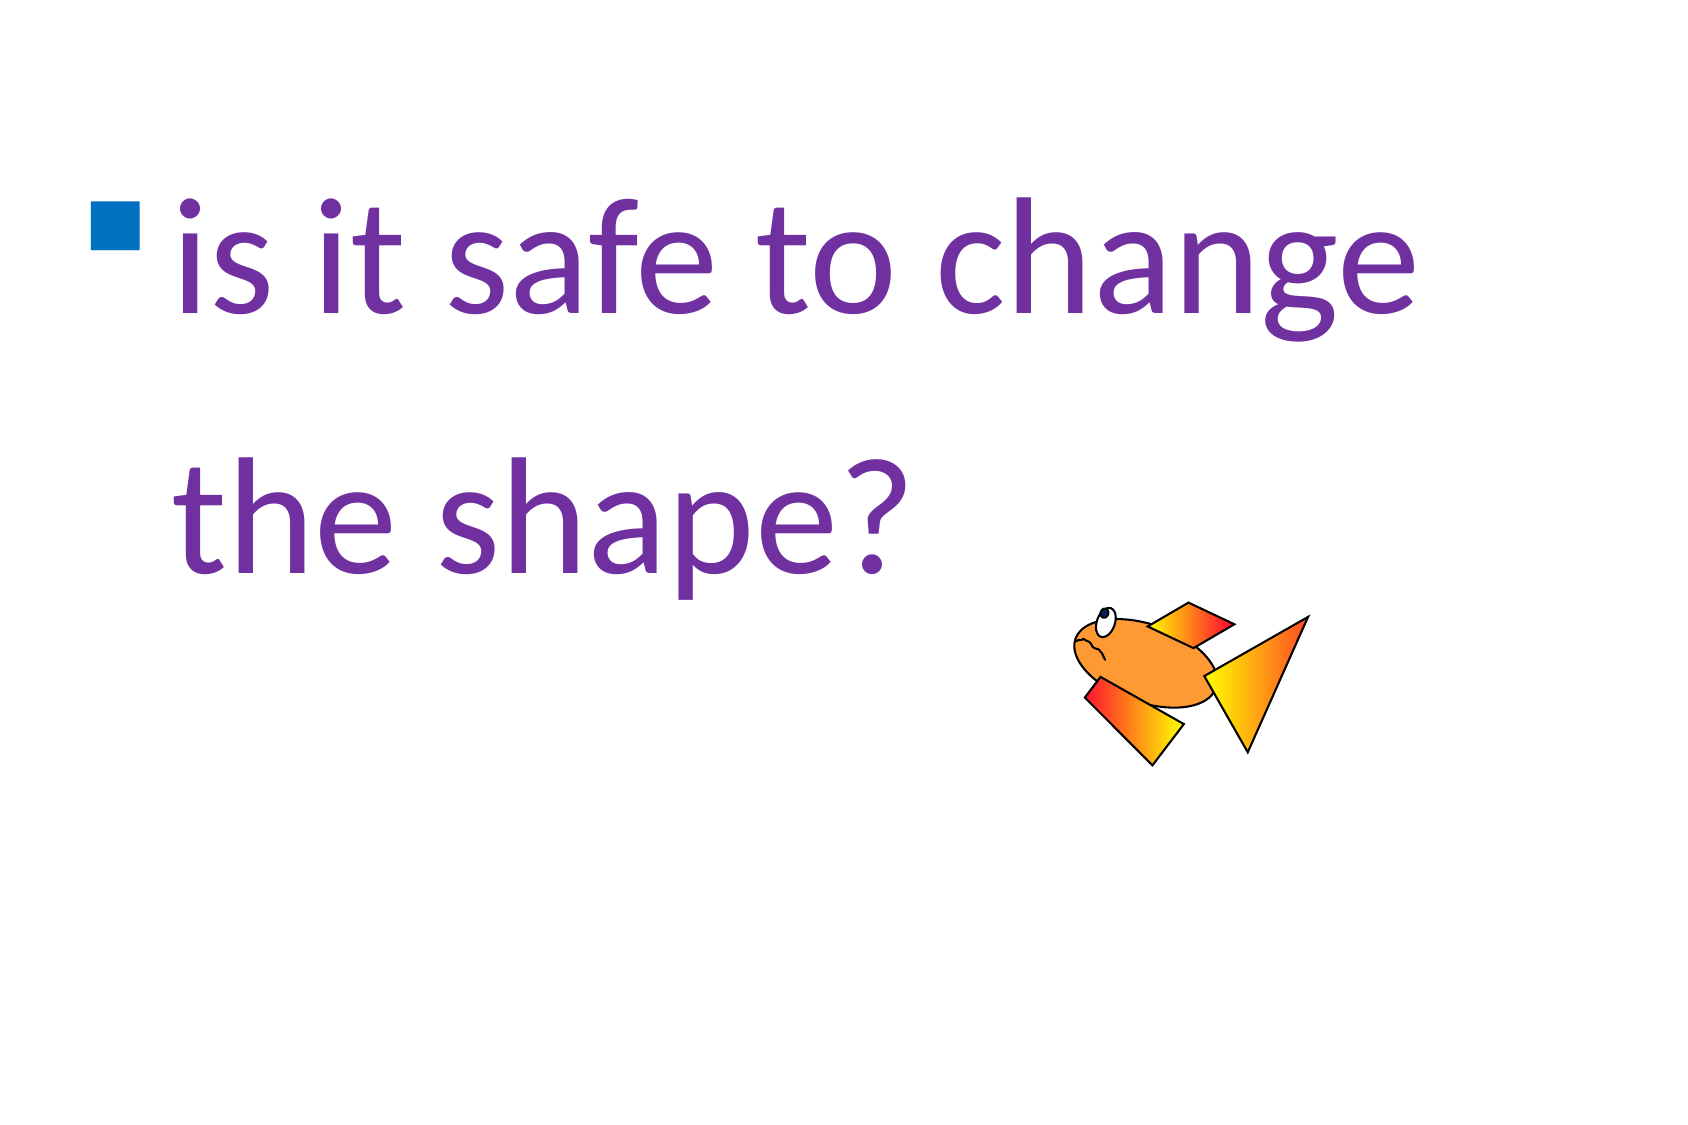

is it safe to change the shape?